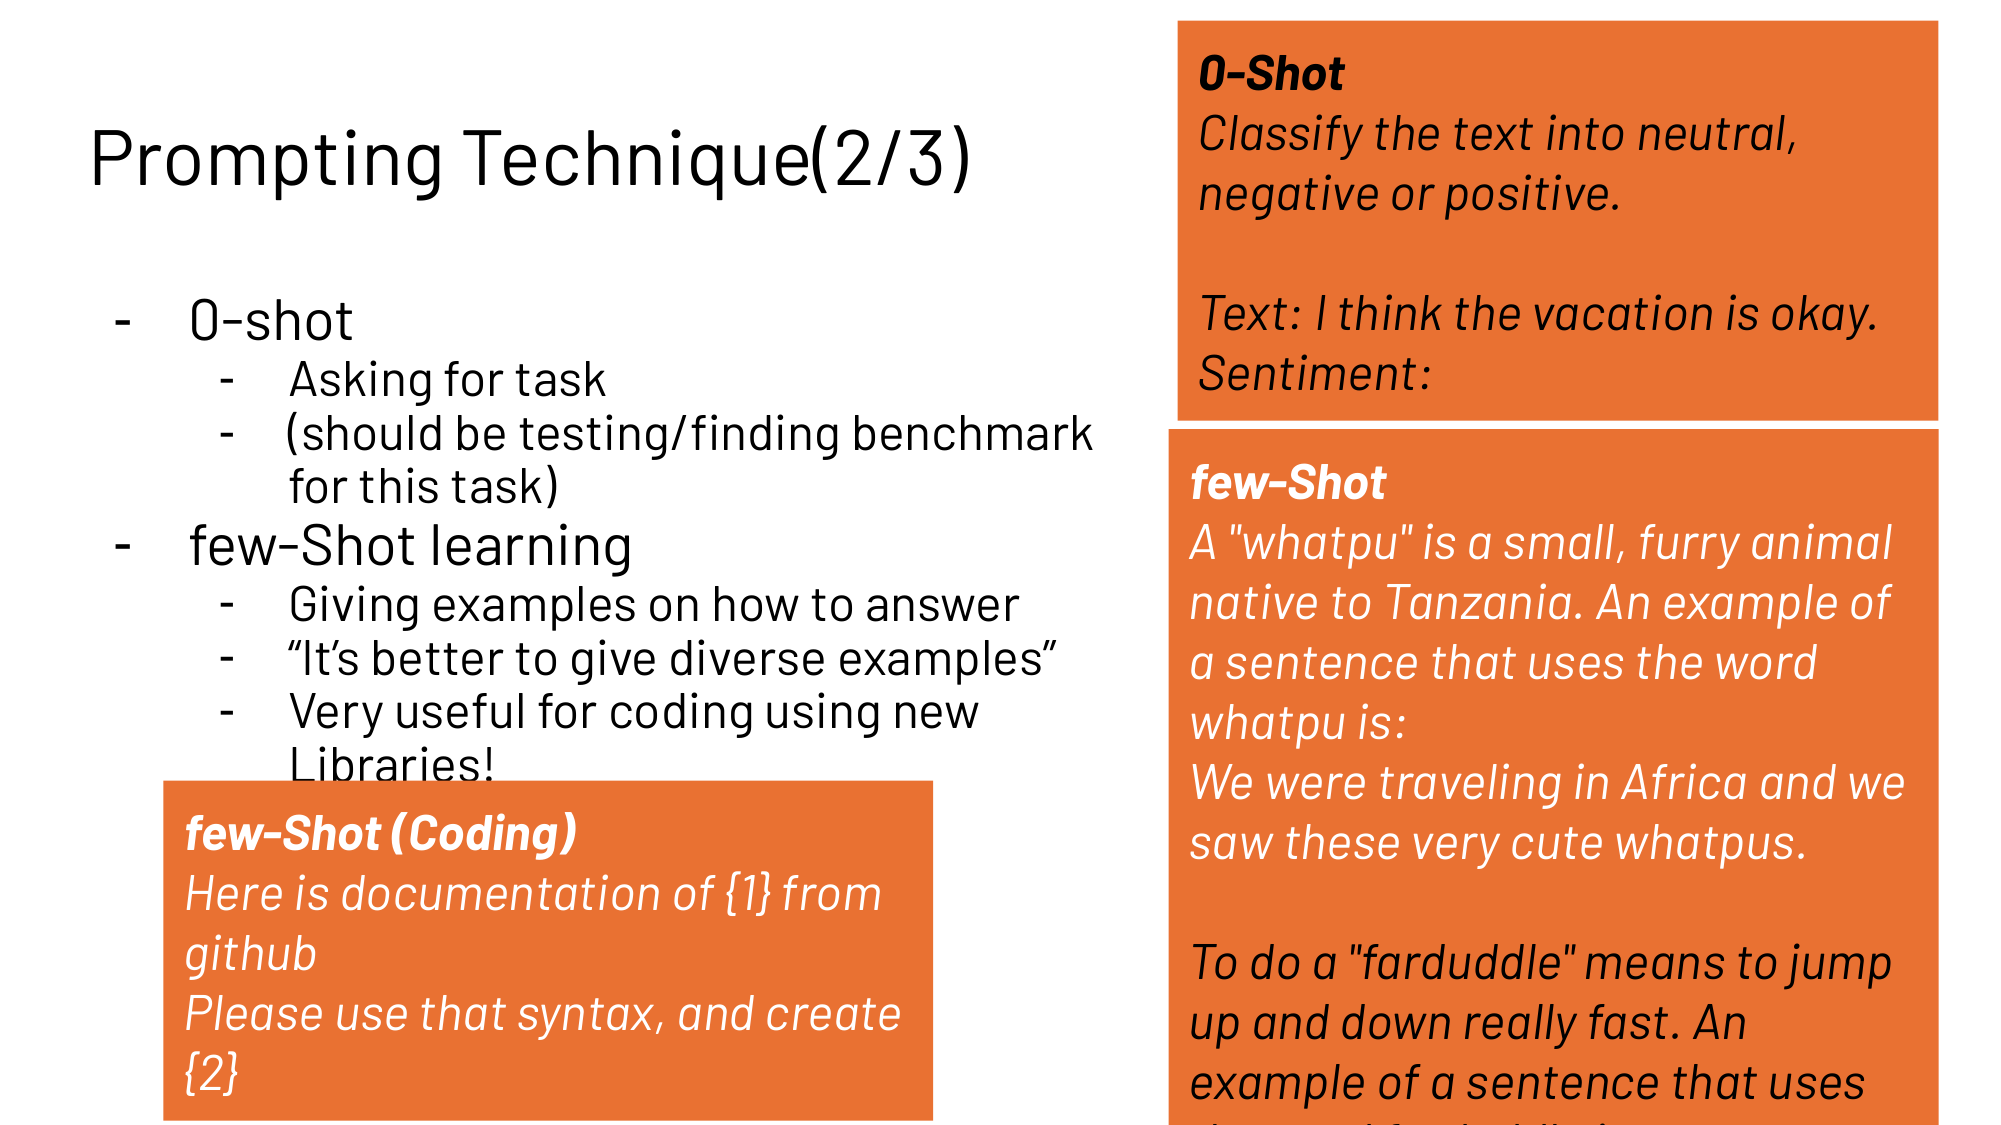

0-Shot
Classify the text into neutral, negative or positive.

Text: I think the vacation is okay.
Sentiment:
# Prompting Technique(2/3)
0-shot
Asking for task
(should be testing/finding benchmark for this task)
few-Shot learning
Giving examples on how to answer
“It’s better to give diverse examples”
Very useful for coding using new Libraries!

few-Shot
A "whatpu" is a small, furry animal native to Tanzania. An example of a sentence that uses the word whatpu is:
We were traveling in Africa and we saw these very cute whatpus.

To do a "farduddle" means to jump up and down really fast. An example of a sentence that uses the word farduddle is:

few-Shot (Coding)
Here is documentation of {1} from github
Please use that syntax, and create {2}